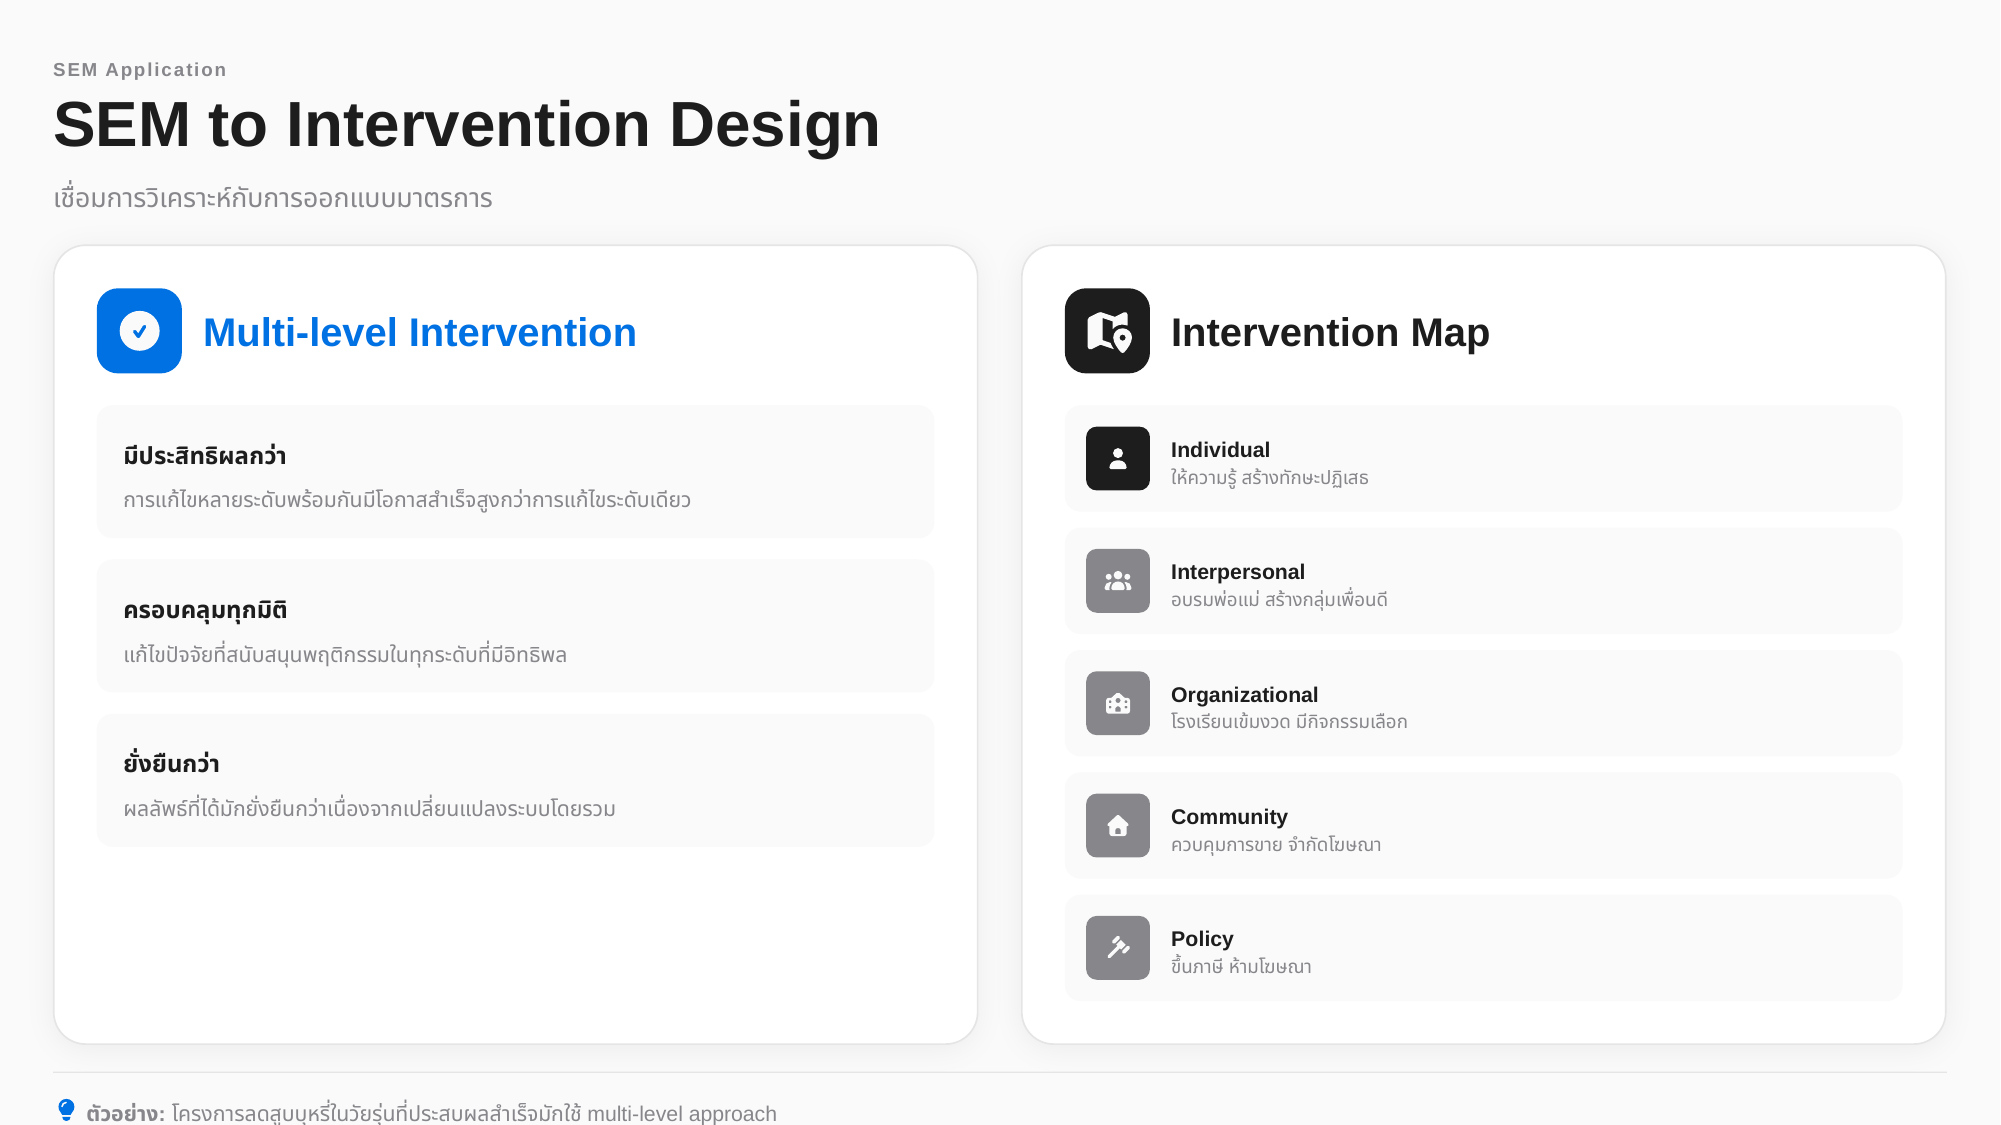

SEM Application
SEM to Intervention Design
เชื่อมการวิเคราะห์กับการออกแบบมาตรการ

Multi-level Intervention
Intervention Map

Individual
มีประสิทธิผลกว่า

ให้ความรู้ สร้างทักษะปฏิเสธ
การแก้ไขหลายระดับพร้อมกันมีโอกาสสำเร็จสูงกว่าการแก้ไขระดับเดียว

Interpersonal

อบรมพ่อแม่ สร้างกลุ่มเพื่อนดี
ครอบคลุมทุกมิติ
แก้ไขปัจจัยที่สนับสนุนพฤติกรรมในทุกระดับที่มีอิทธิพล

Organizational

โรงเรียนเข้มงวด มีกิจกรรมเลือก

ยั่งยืนกว่า

ผลลัพธ์ที่ได้มักยั่งยืนกว่าเนื่องจากเปลี่ยนแปลงระบบโดยรวม

Community

ควบคุมการขาย จำกัดโฆษณา

Policy

ขึ้นภาษี ห้ามโฆษณา

ตัวอย่าง: โครงการลดสูบบุหรี่ในวัยรุ่นที่ประสบผลสำเร็จมักใช้ multi-level approach